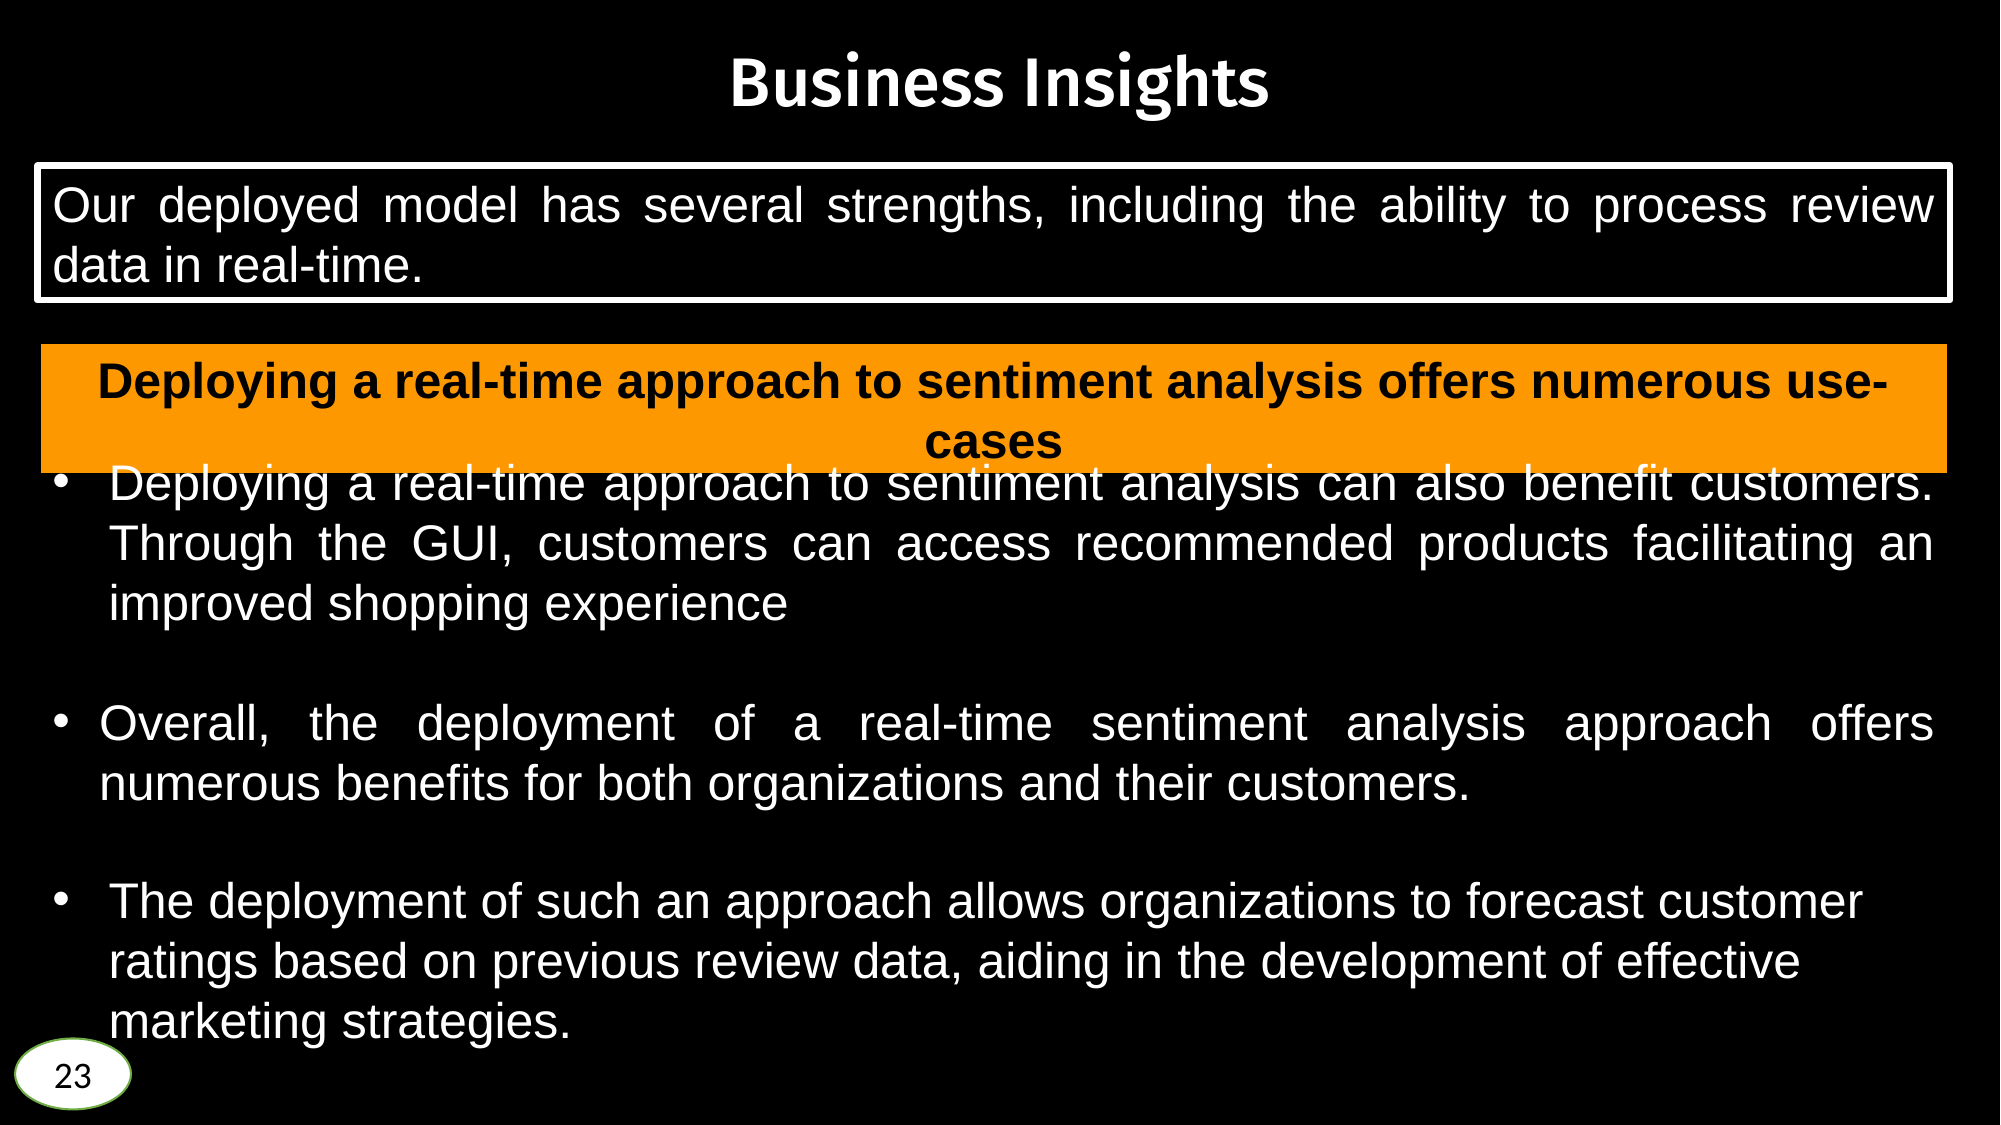

Business Insights
Our deployed model has several strengths, including the ability to process review data in real-time.
Deploying a real-time approach to sentiment analysis offers numerous use-cases
Deploying a real-time approach to sentiment analysis can also benefit customers. Through the GUI, customers can access recommended products facilitating an improved shopping experience

Overall, the deployment of a real-time sentiment analysis approach offers numerous benefits for both organizations and their customers.
The deployment of such an approach allows organizations to forecast customer ratings based on previous review data, aiding in the development of effective marketing strategies.
23